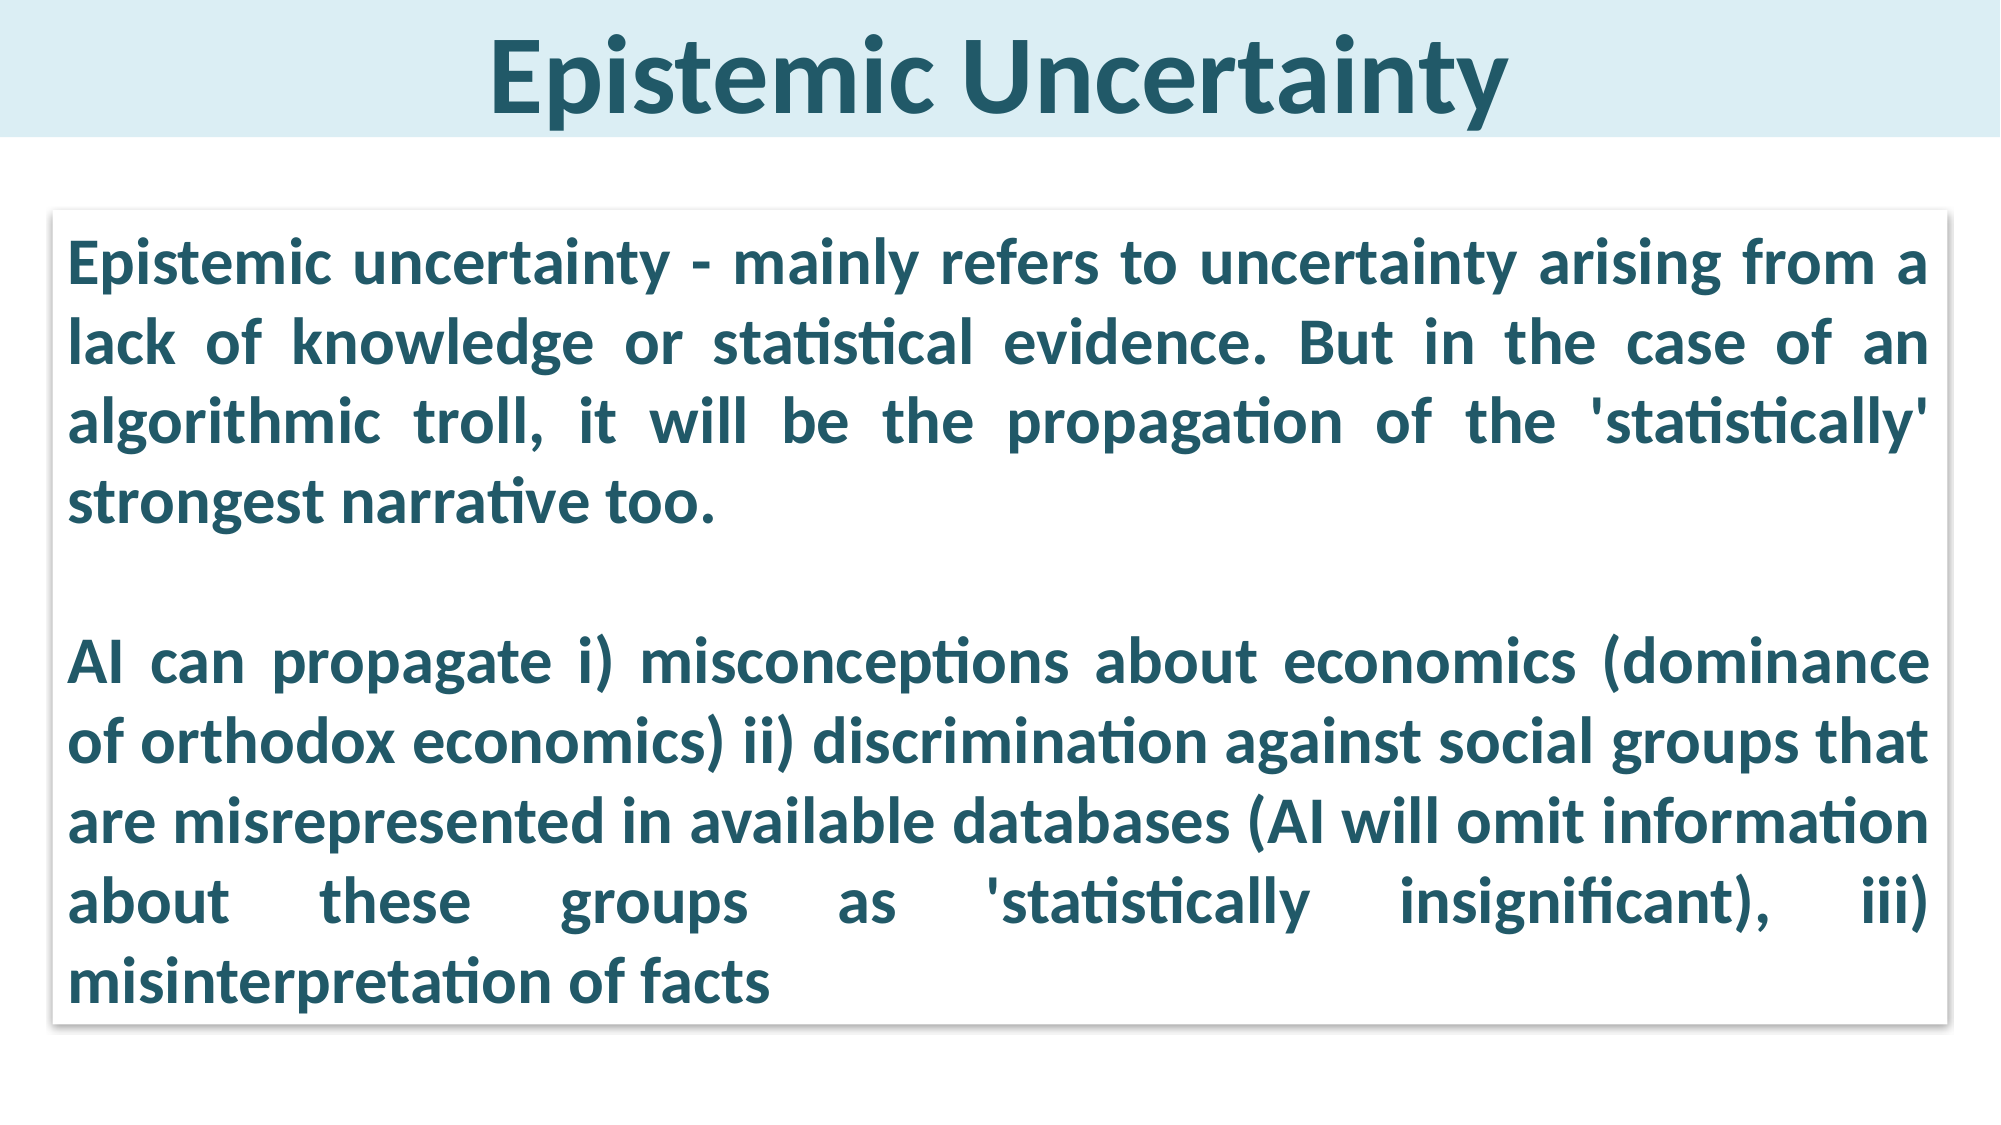

# Epistemic Uncertainty
Epistemic uncertainty - mainly refers to uncertainty arising from a lack of knowledge or statistical evidence. But in the case of an algorithmic troll, it will be the propagation of the 'statistically' strongest narrative too.

AI can propagate i) misconceptions about economics (dominance of orthodox economics) ii) discrimination against social groups that are misrepresented in available databases (AI will omit information about these groups as 'statistically insignificant), iii) misinterpretation of facts